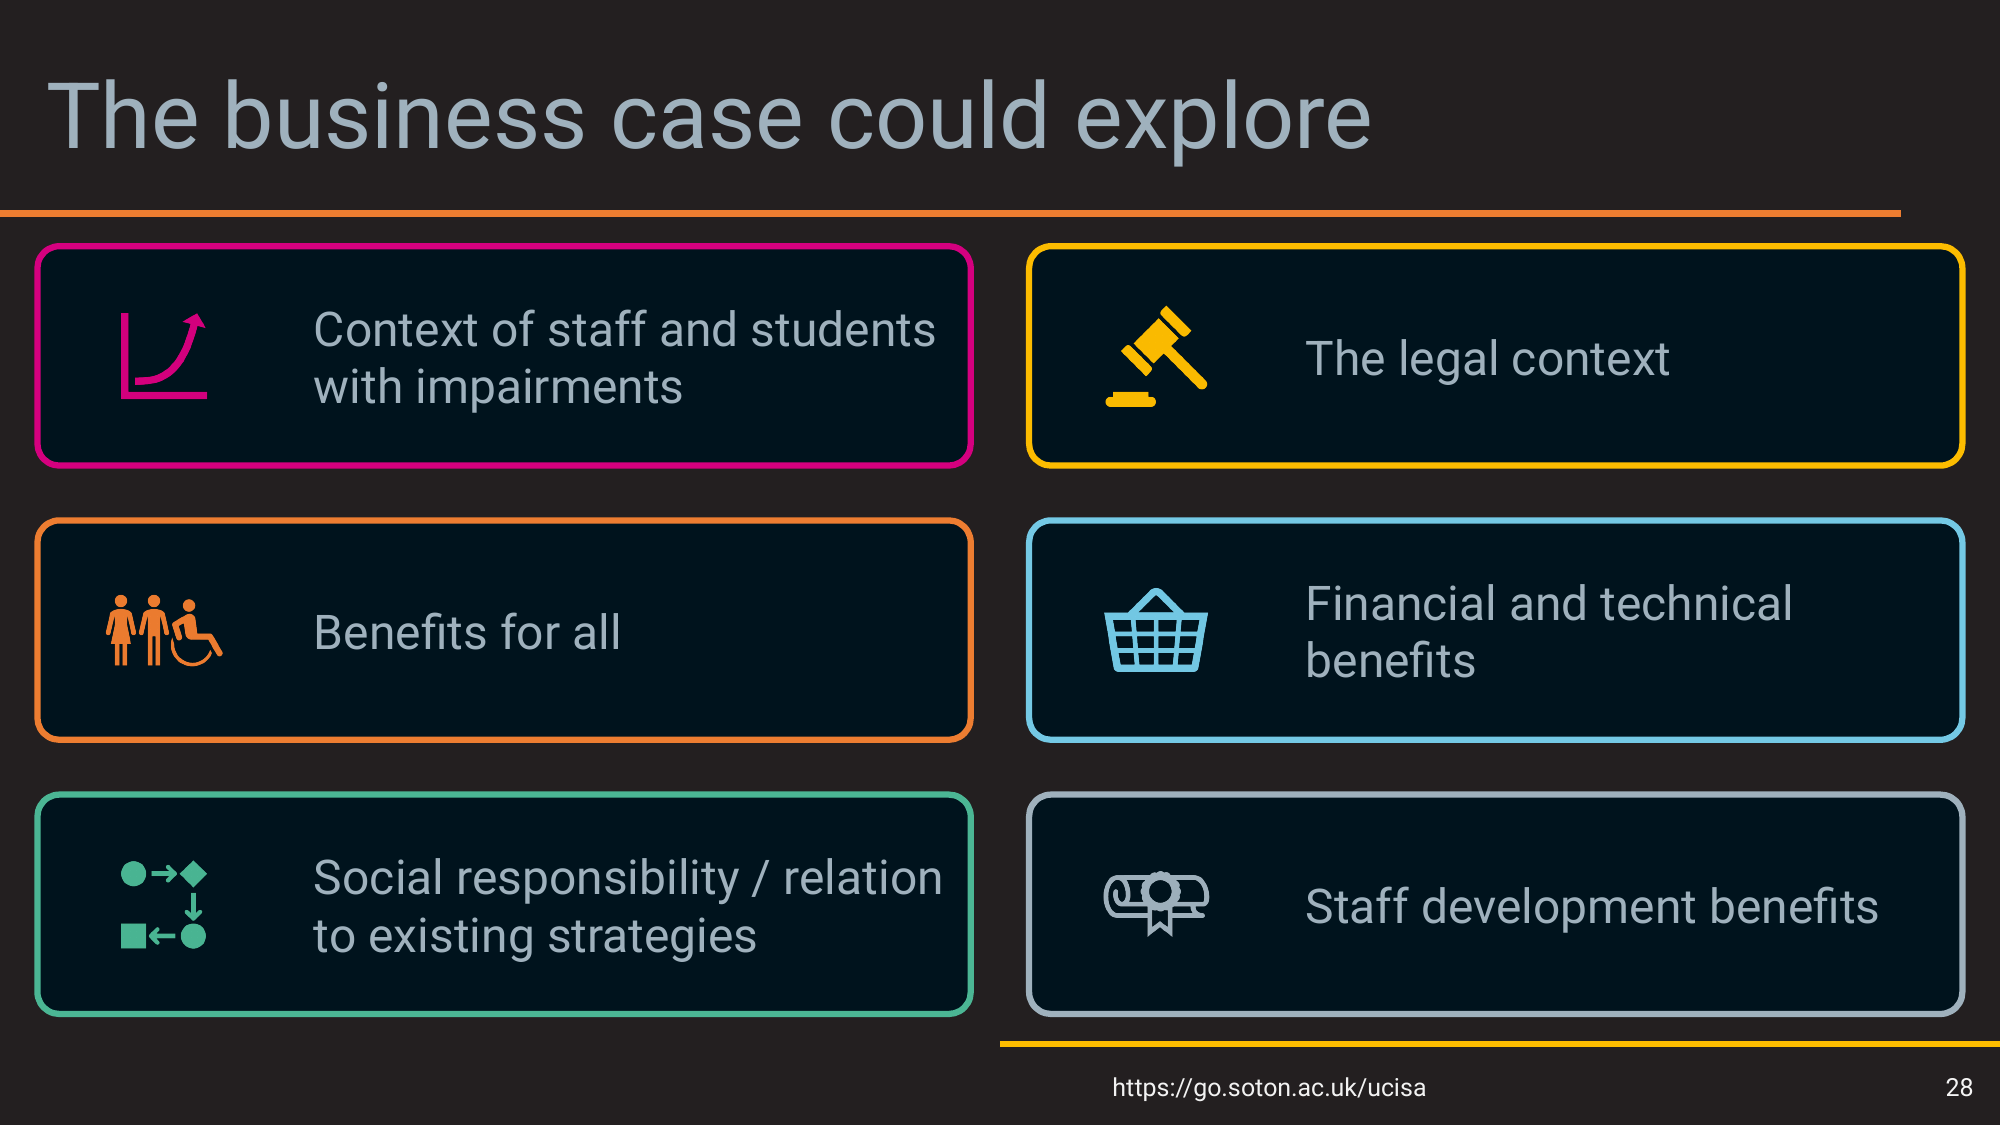

# The business case could explore 1
Context of staff and students with impairments
Benefits for all
Social responsibility / relation to existing strategies
The legal context
Financial and technical benefits
Staff development benefits
28
https://go.soton.ac.uk/ucisa